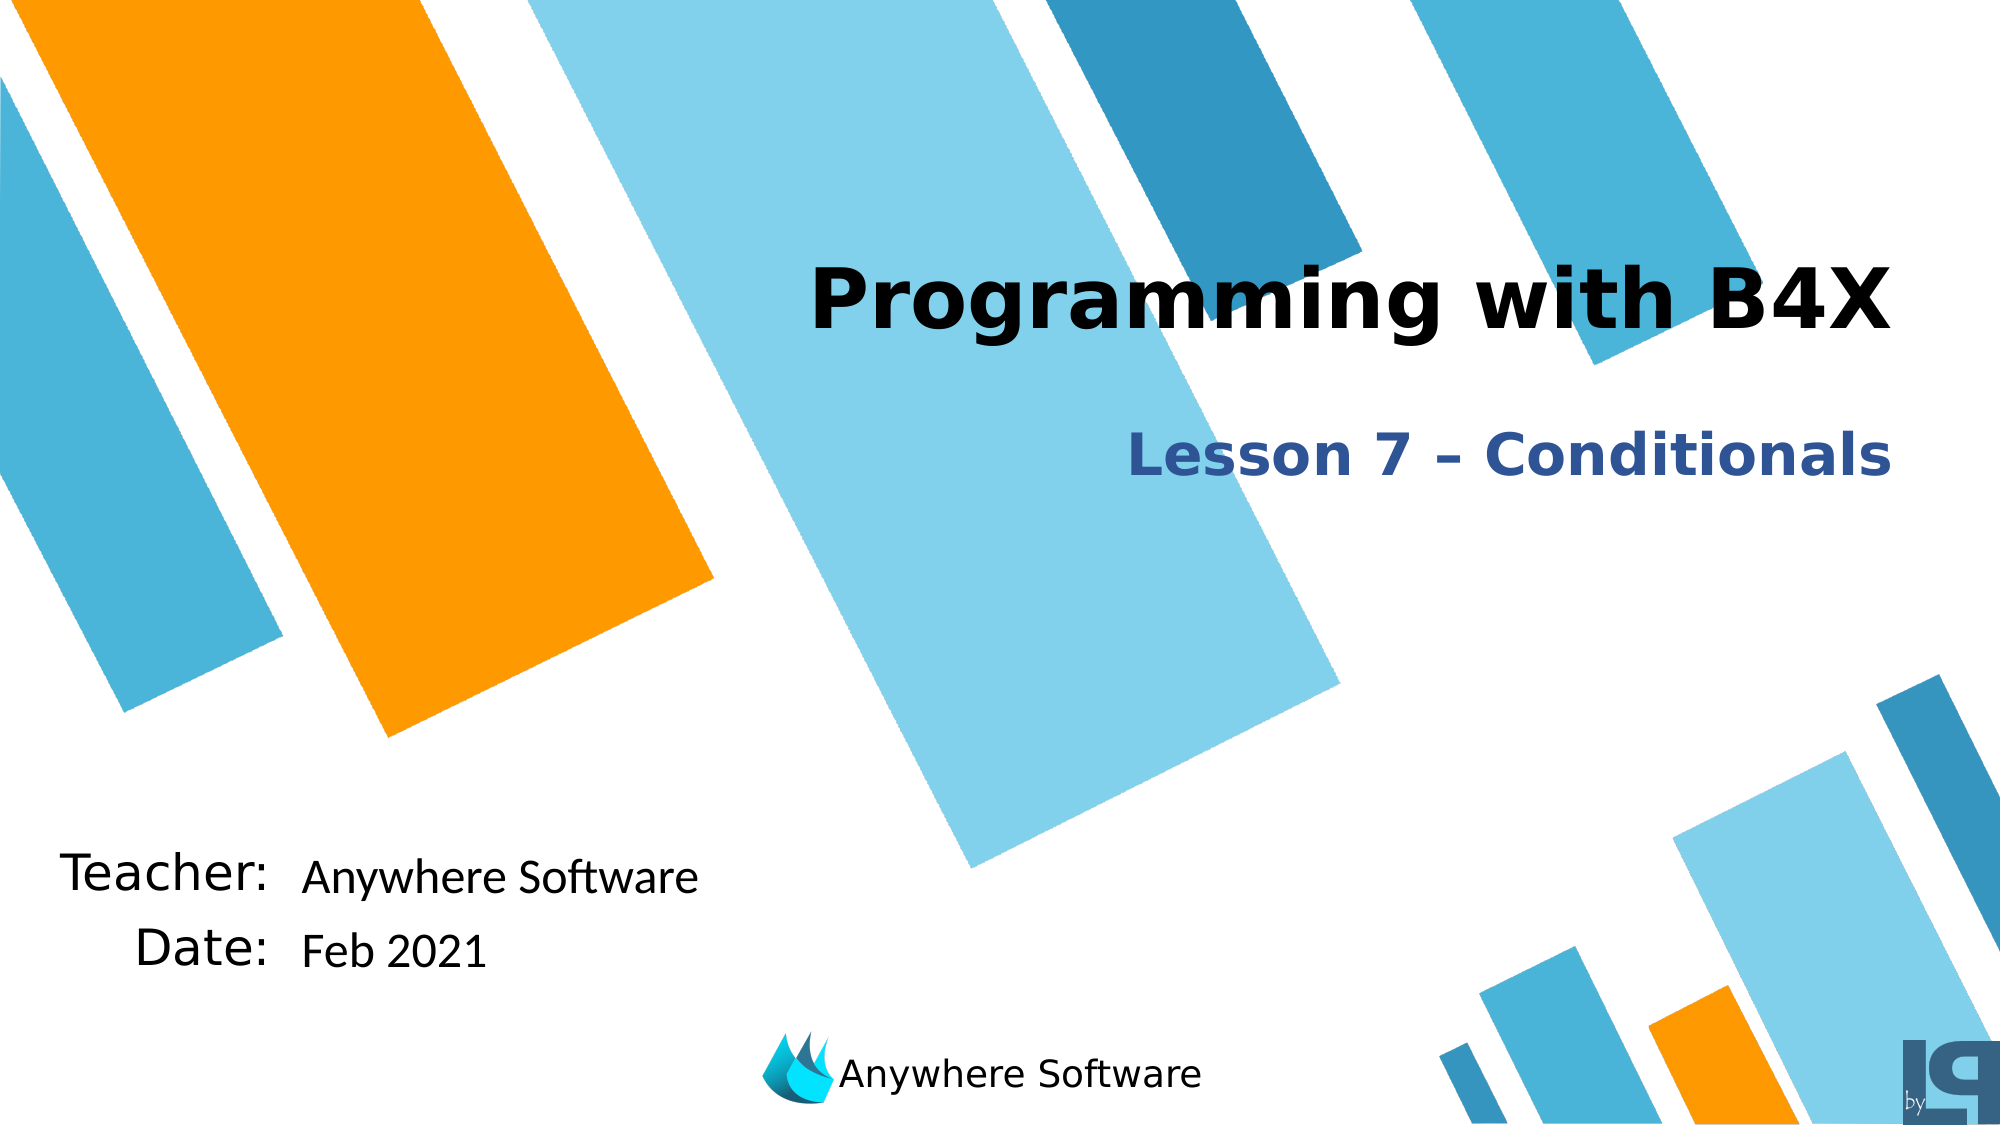

# Programming with B4X
Lesson 7 – Conditionals
Anywhere Software
Feb 2021